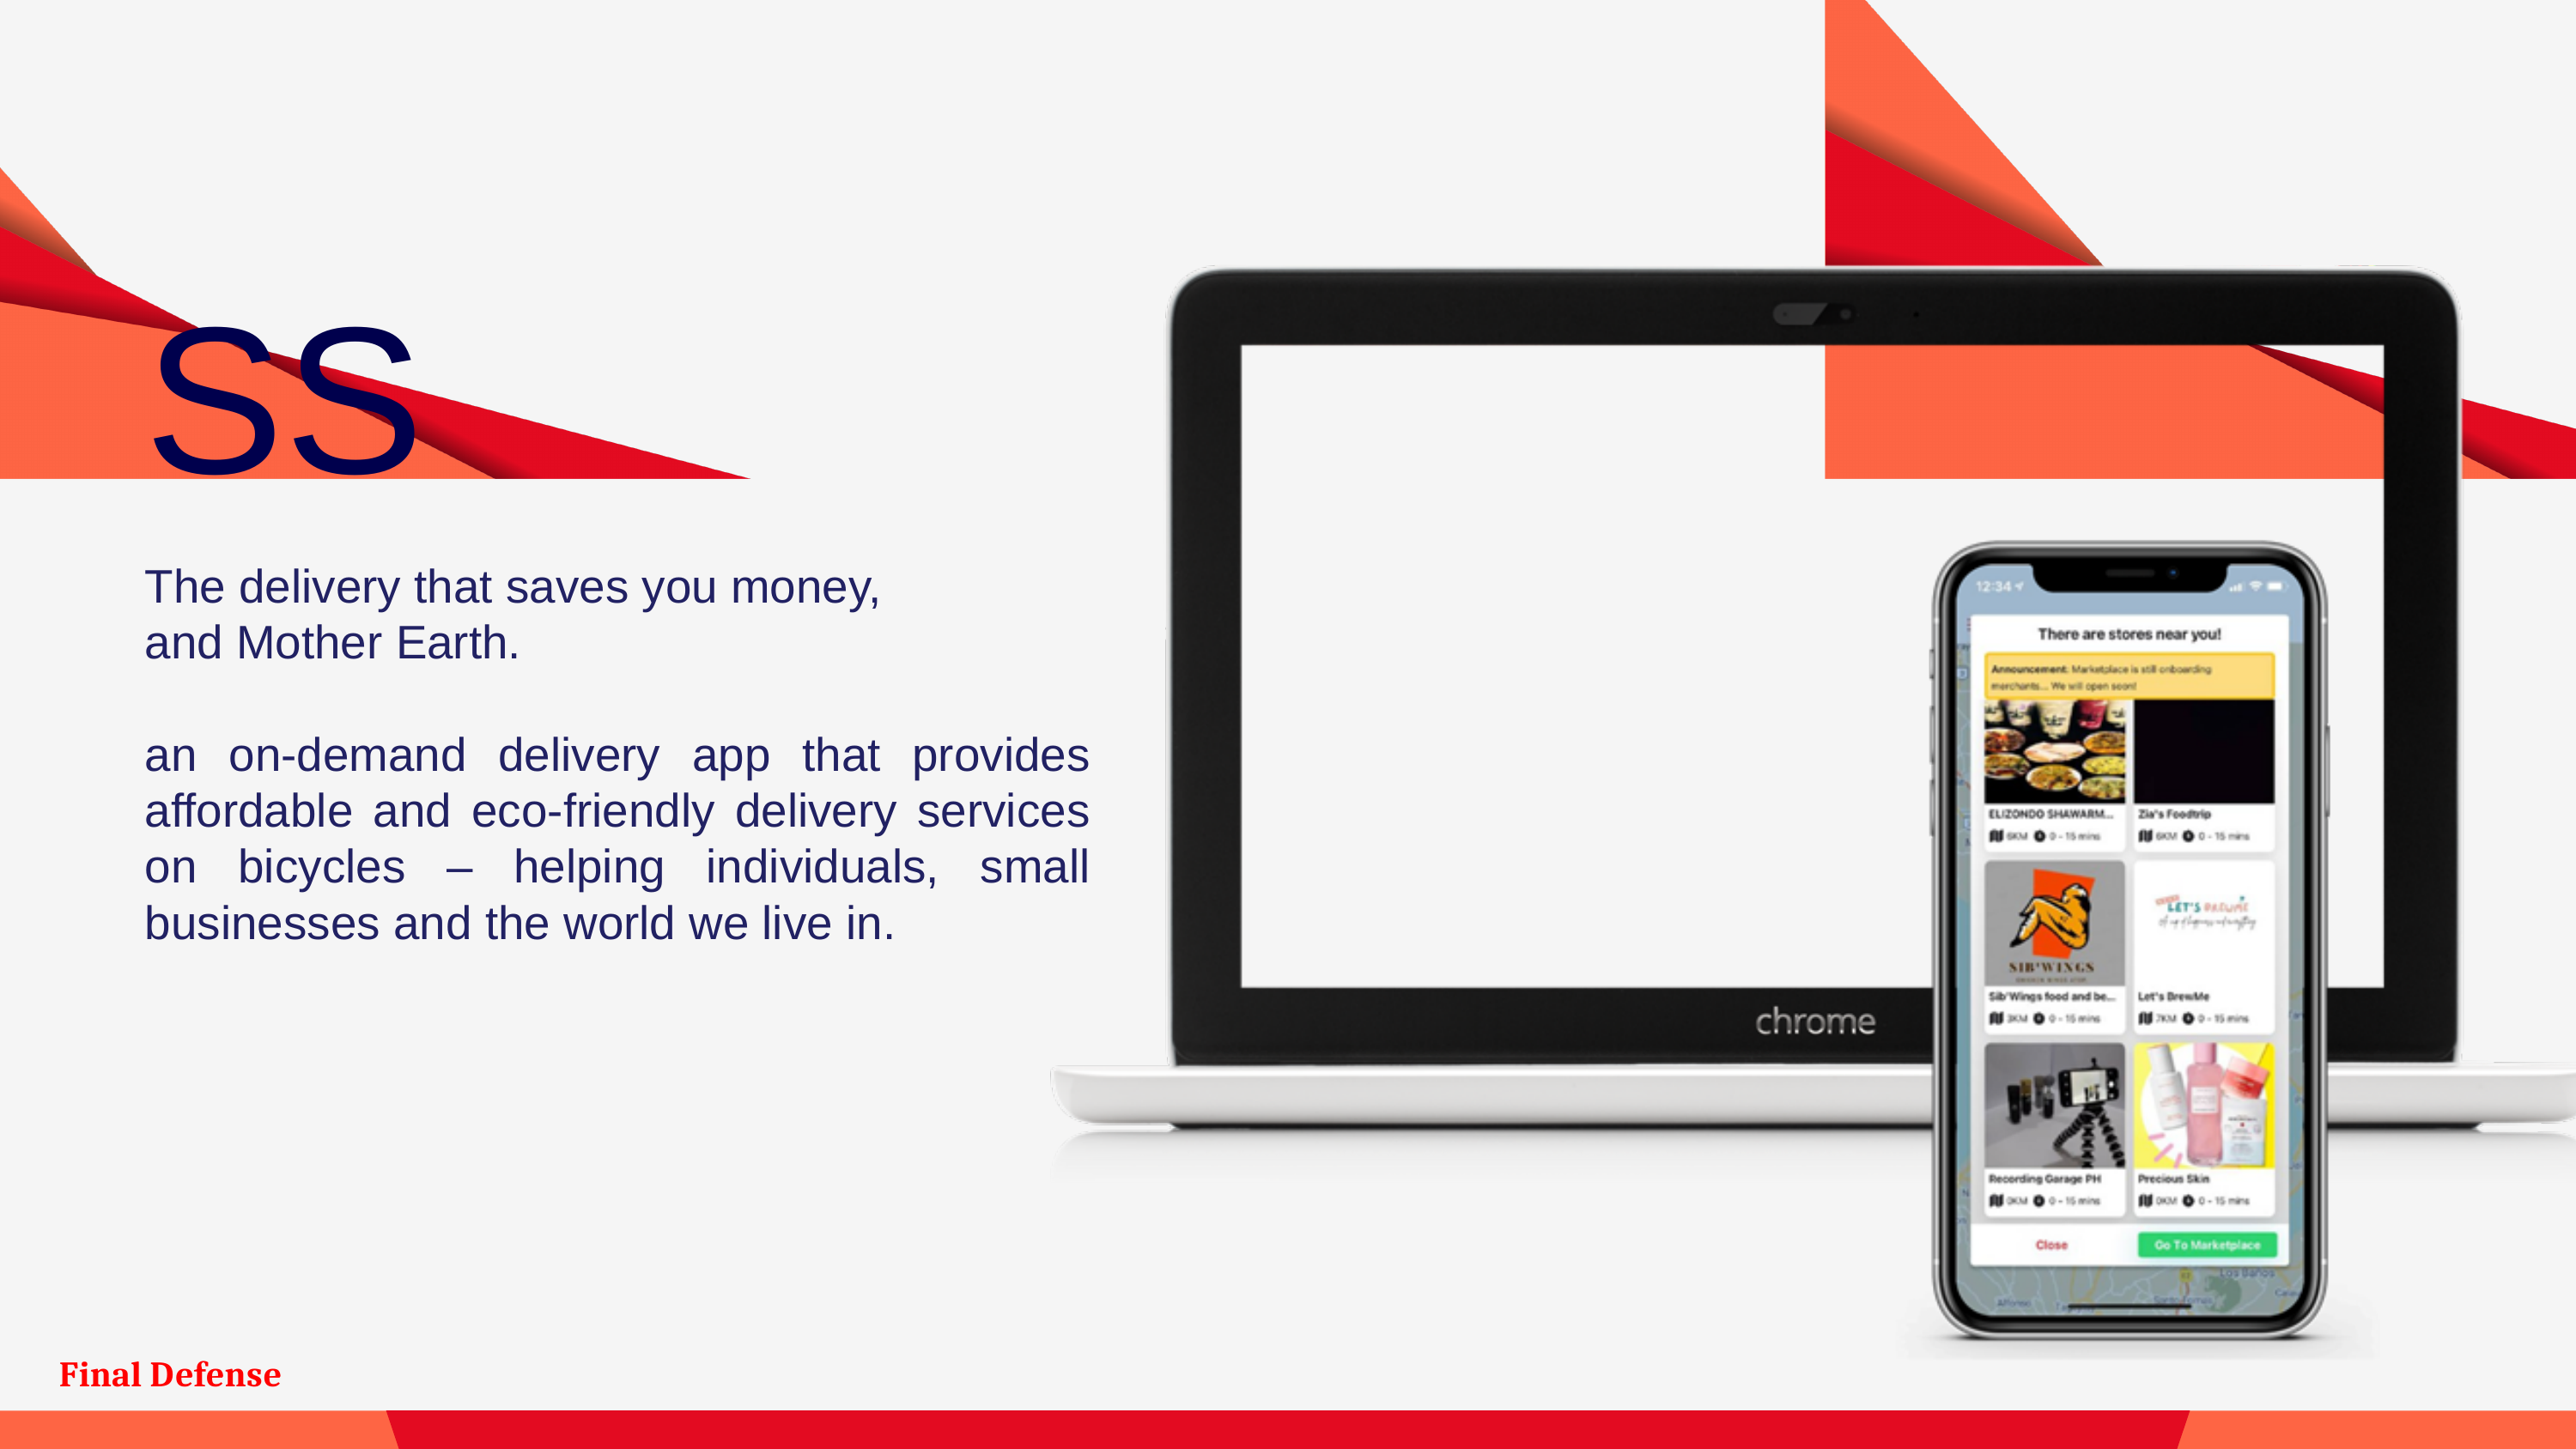

SS

The delivery that saves you money,
and Mother Earth.

an on-demand delivery app that provides affordable and eco-friendly delivery services on bicycles – helping individuals, small businesses and the world we live in.
Final Defense